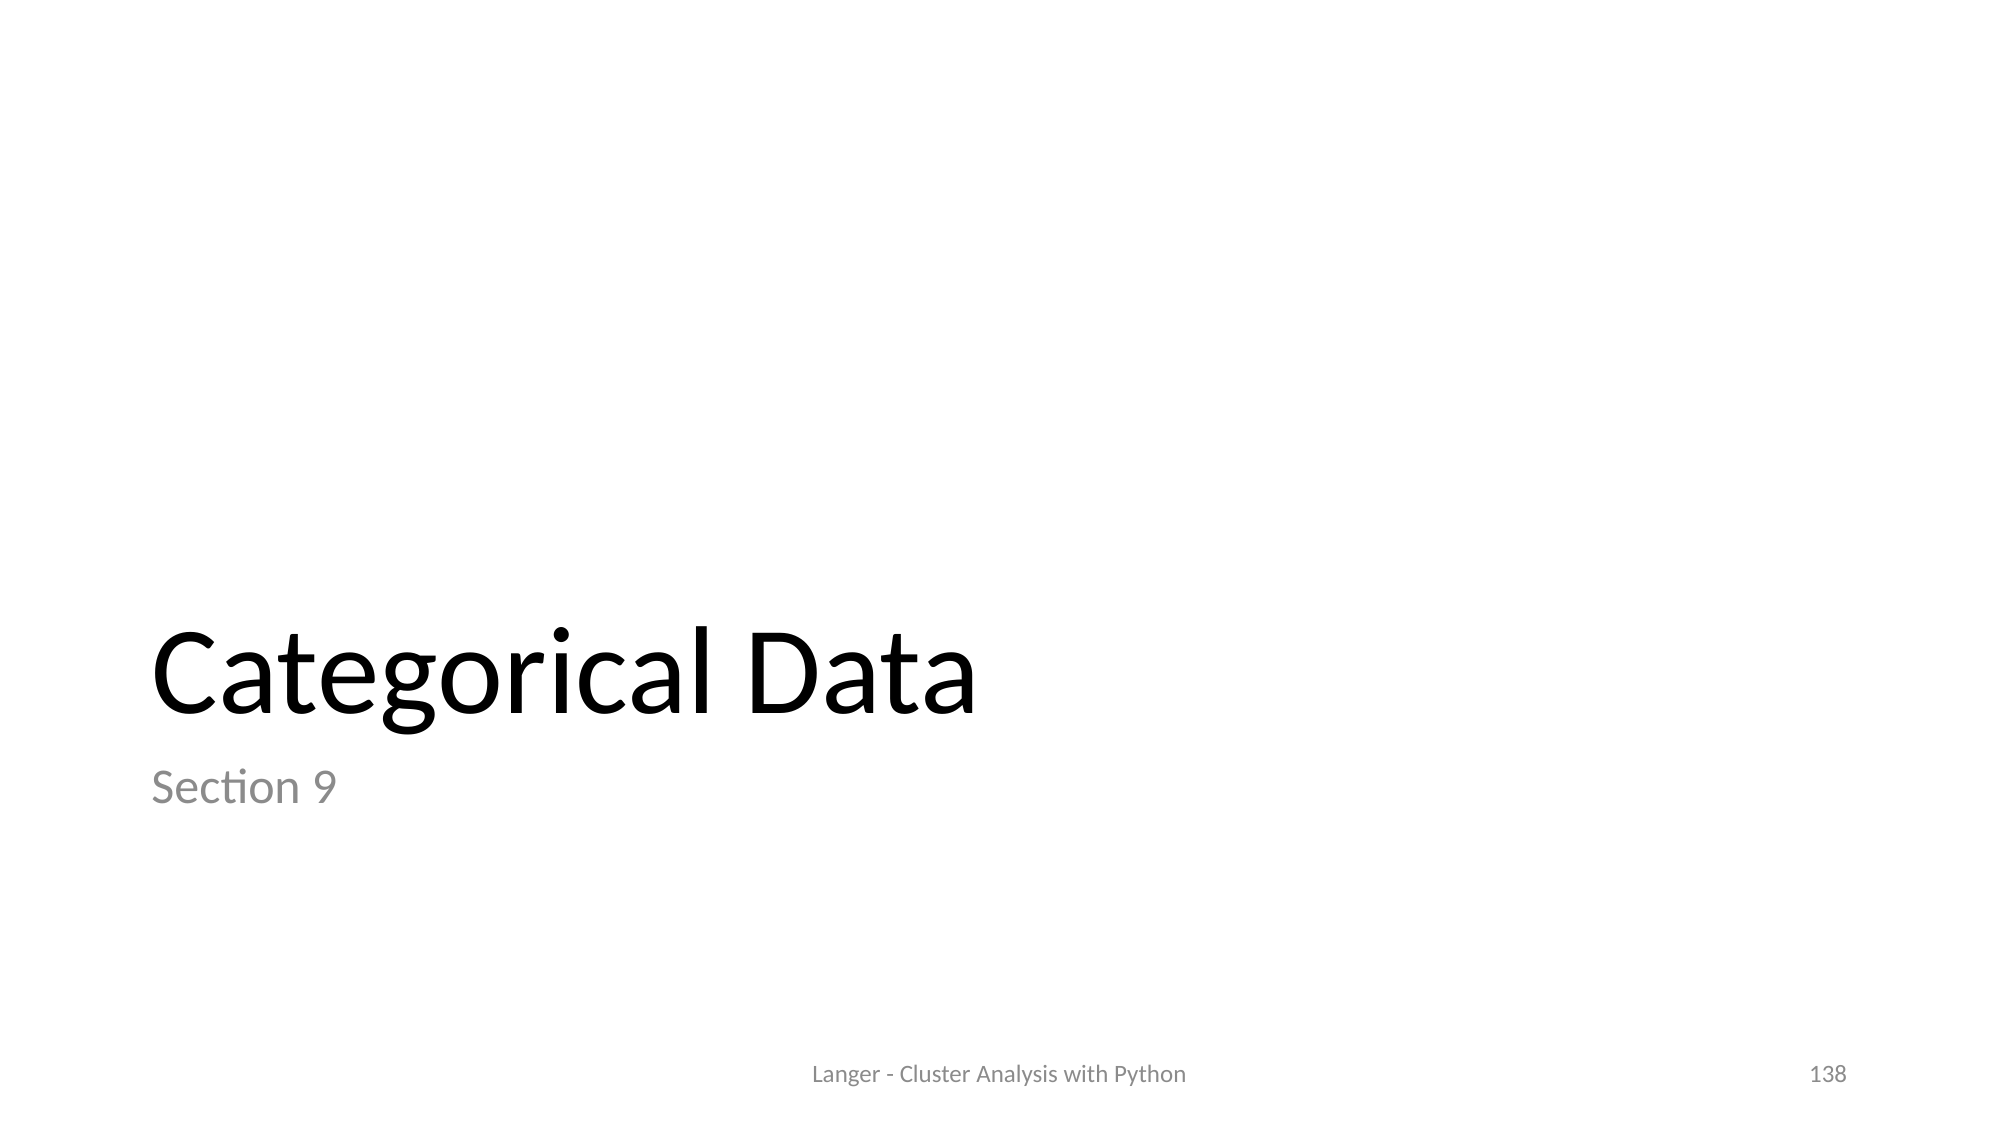

# Categorical Data
Section 9
Langer - Cluster Analysis with Python
138